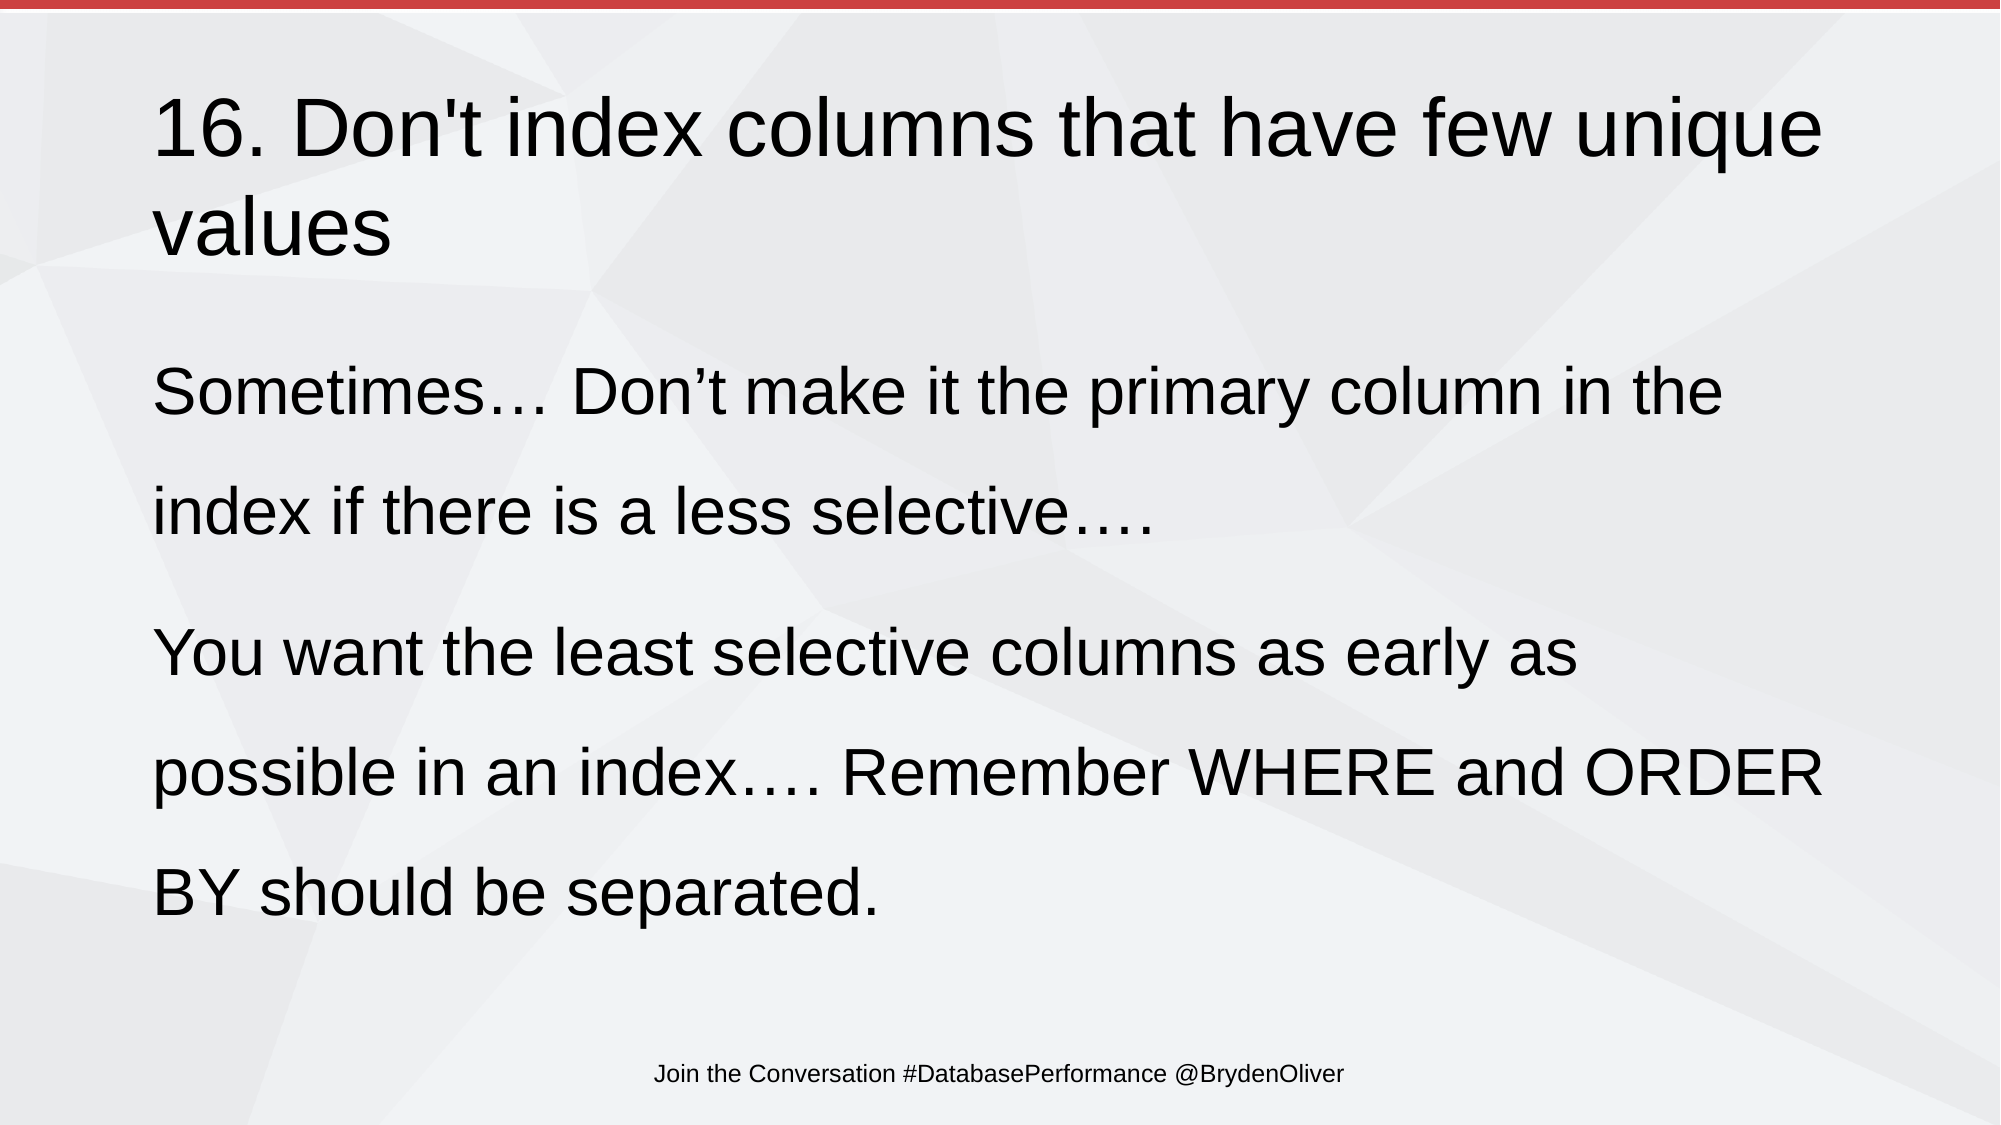

# 16. Don't index columns that have few unique values
Sometimes… Don’t make it the primary column in the index if there is a less selective….
You want the least selective columns as early as possible in an index…. Remember WHERE and ORDER BY should be separated.
Join the Conversation #DatabasePerformance @BrydenOliver